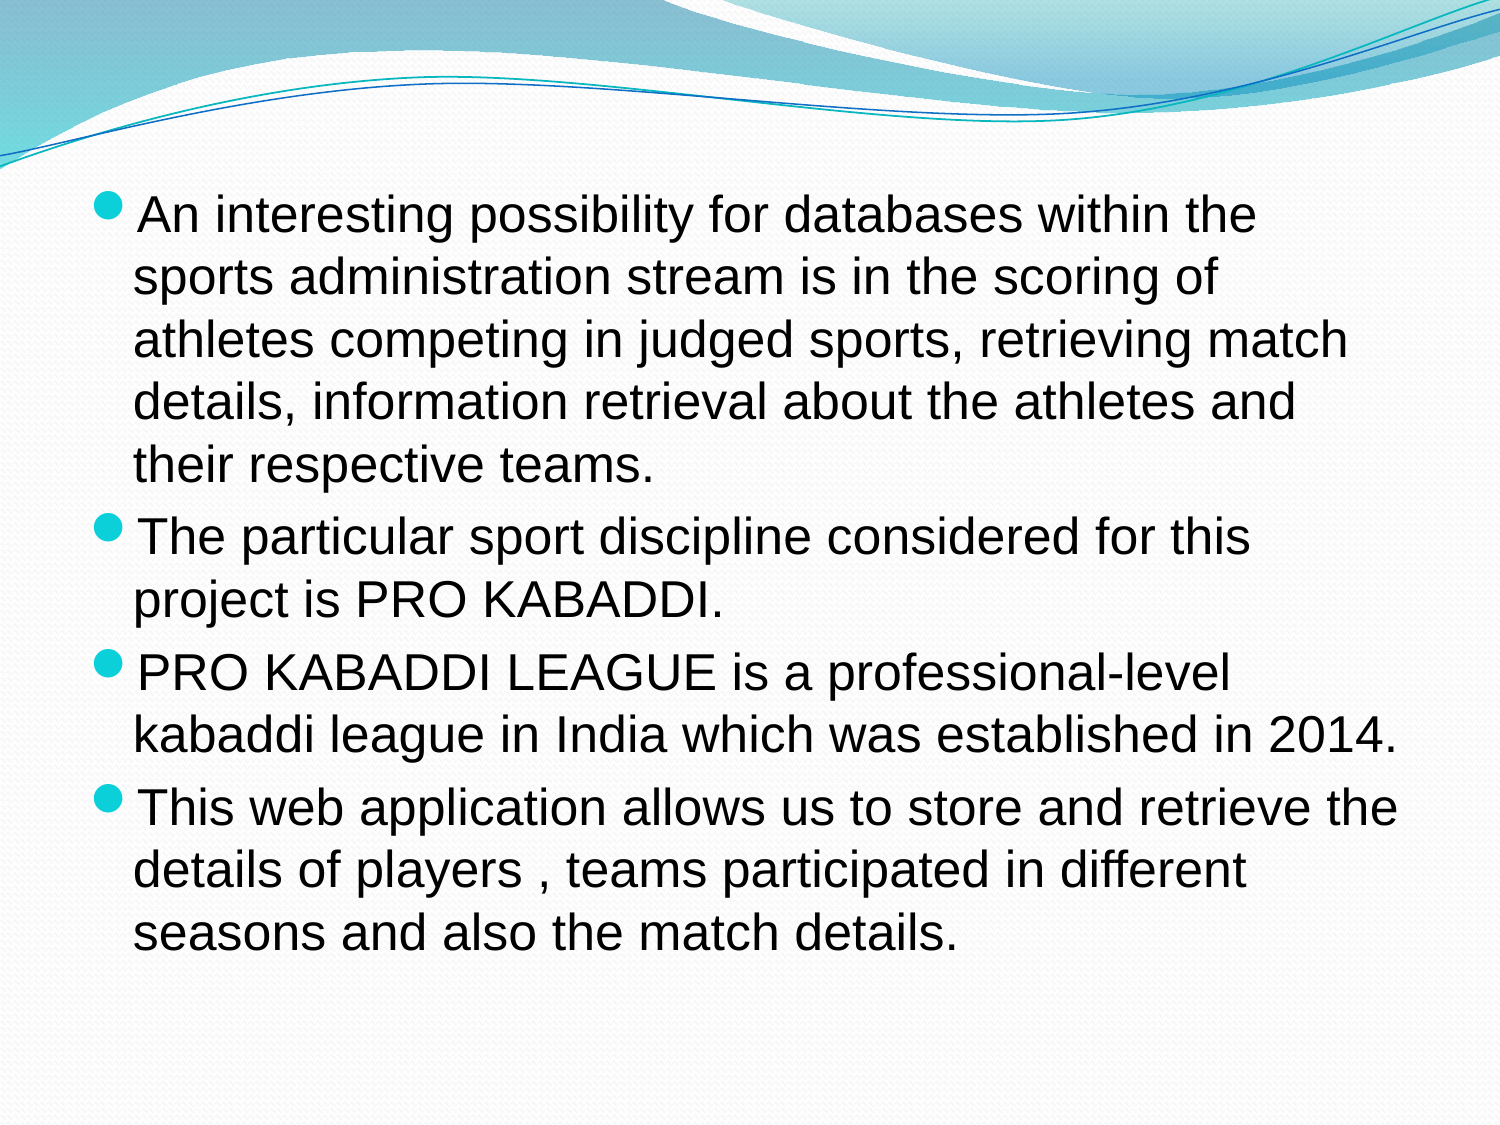

An interesting possibility for databases within the sports administration stream is in the scoring of athletes competing in judged sports, retrieving match details, information retrieval about the athletes and their respective teams.
The particular sport discipline considered for this project is PRO KABADDI.
PRO KABADDI LEAGUE is a professional-level kabaddi league in India which was established in 2014.
This web application allows us to store and retrieve the details of players , teams participated in different seasons and also the match details.